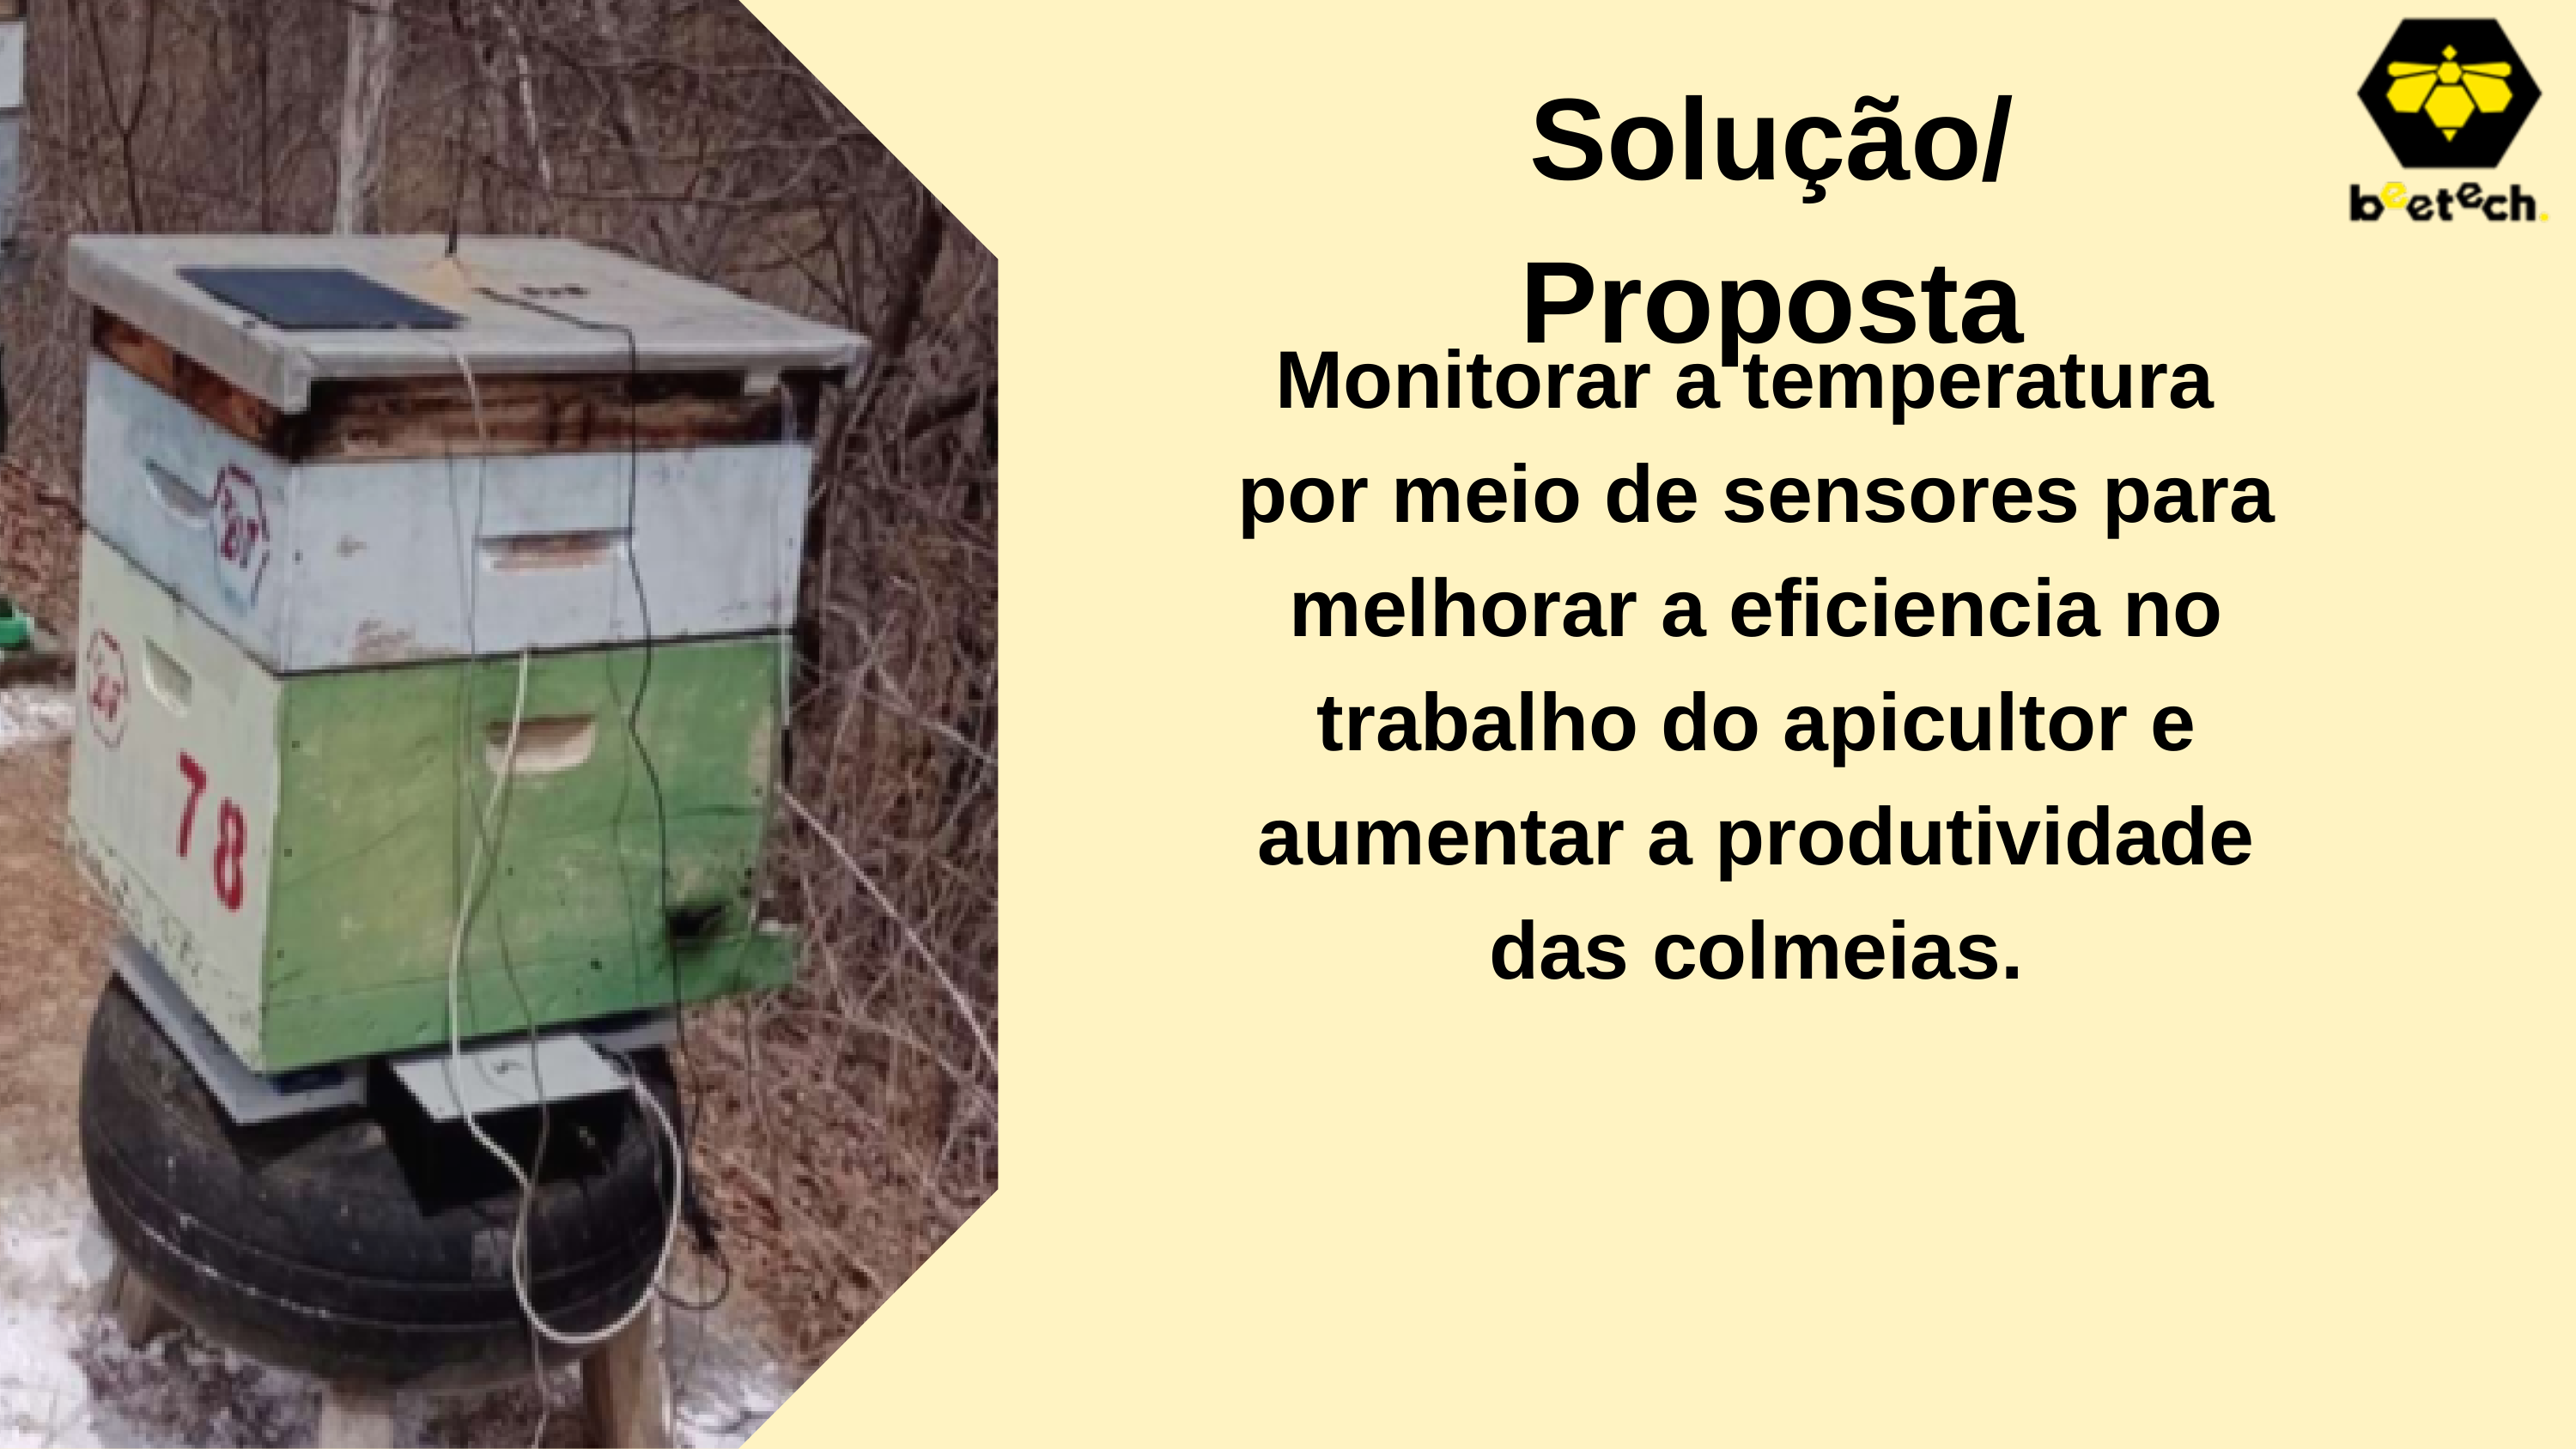

Solução/Proposta
Monitorar a temperatura  por meio de sensores para melhorar a eficiencia no trabalho do apicultor e aumentar a produtividade das colmeias.